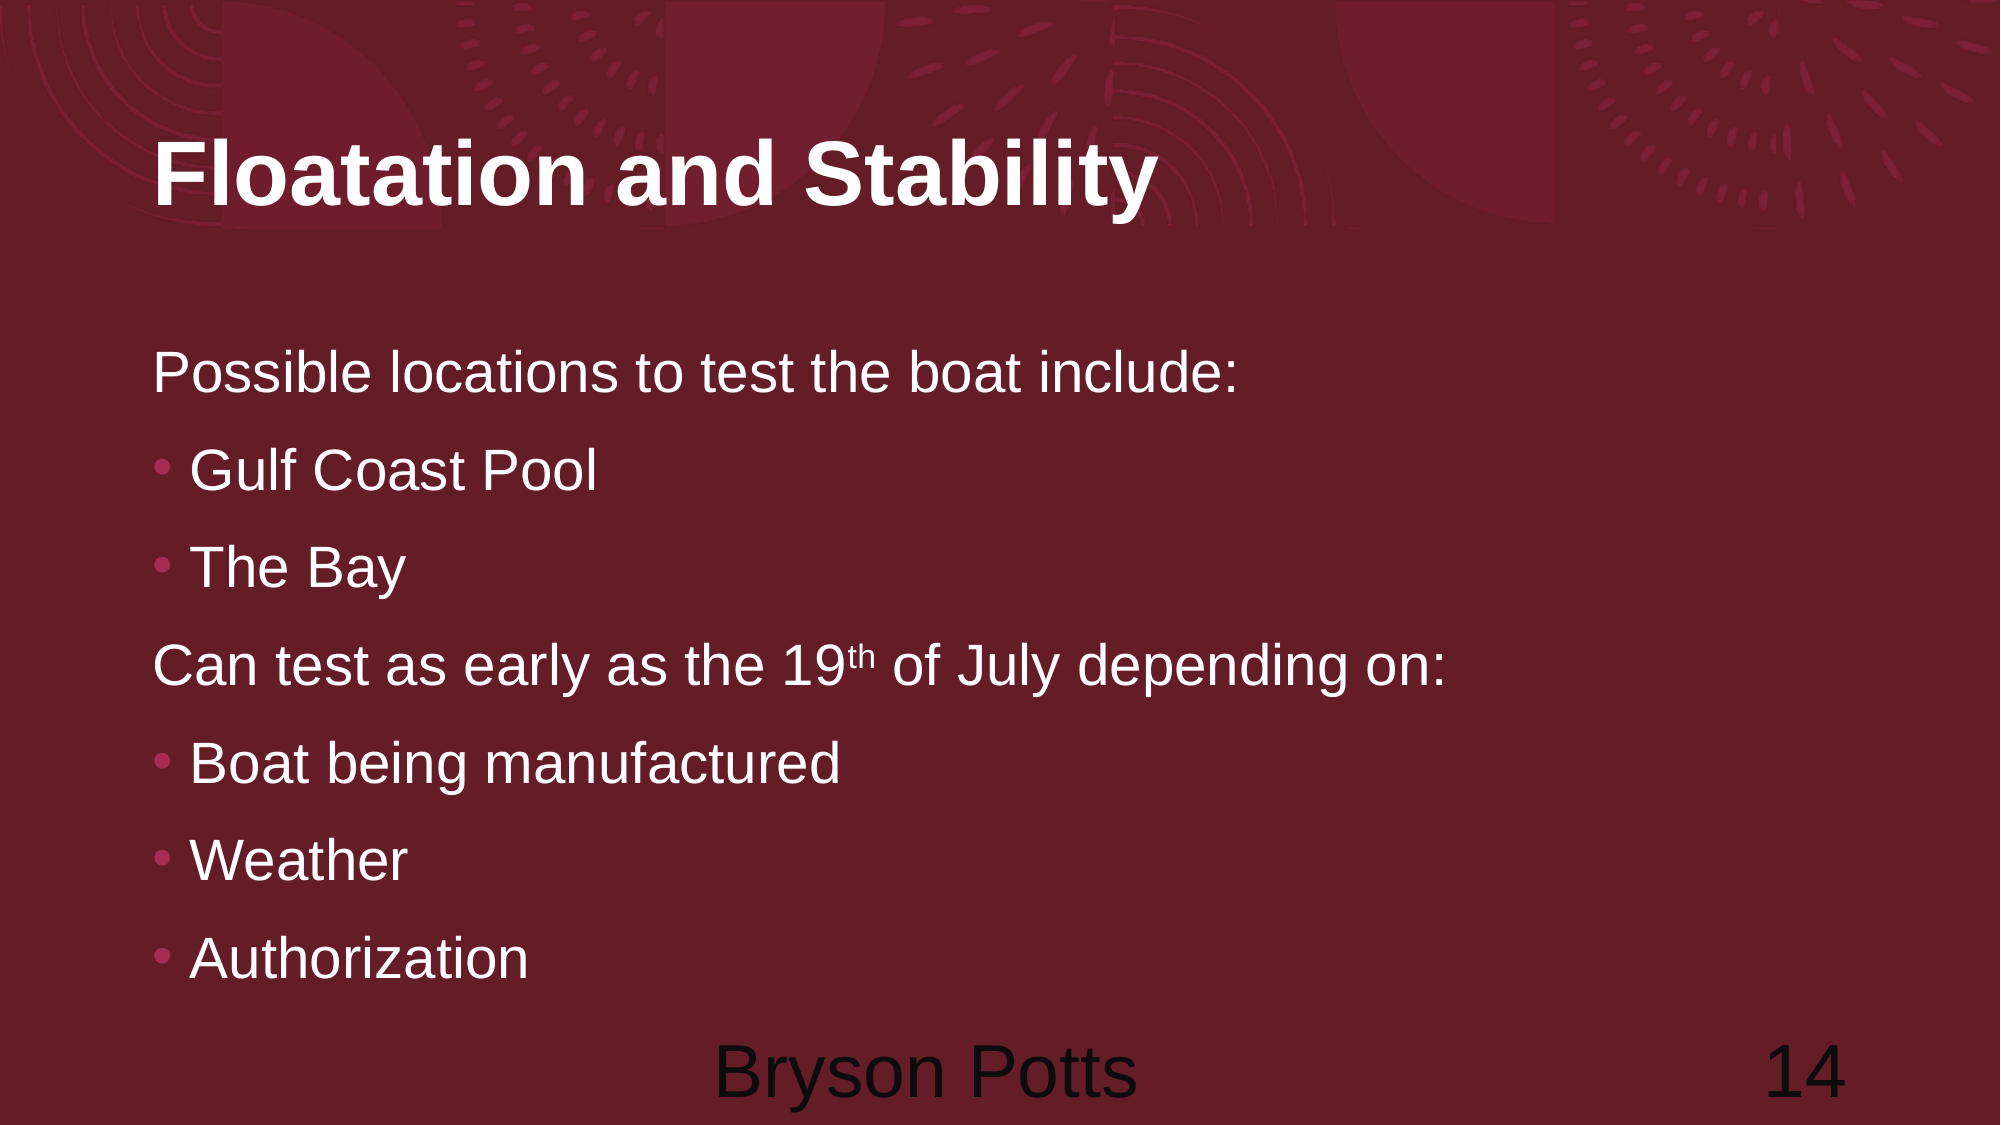

# Floatation and Stability
Possible locations to test the boat include:
Gulf Coast Pool
The Bay
Can test as early as the 19th of July depending on:
Boat being manufactured
Weather
Authorization

Bryson Potts					14
14